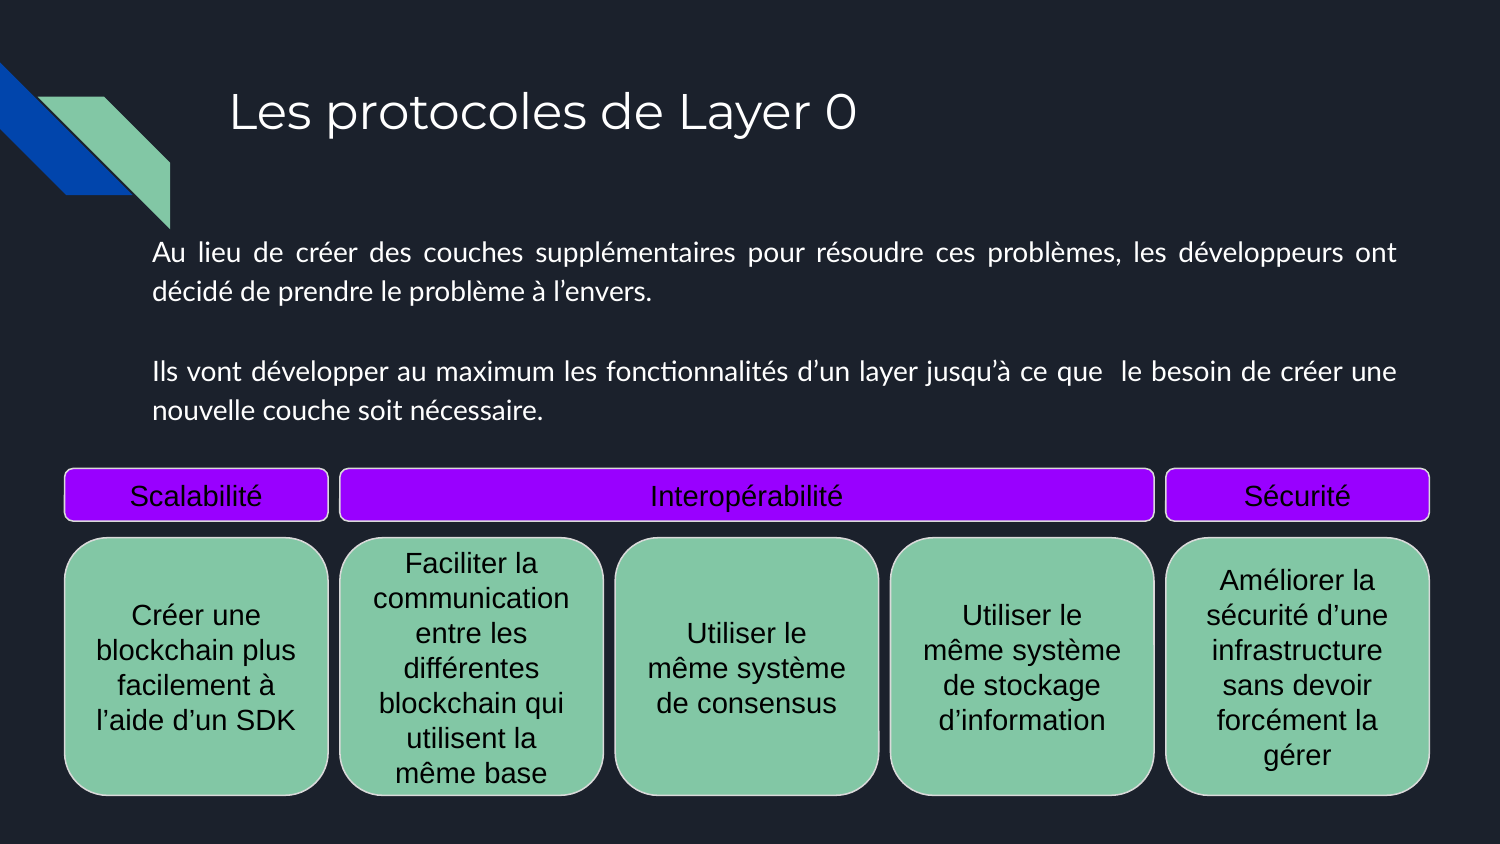

# Les protocoles de Layer 0
Au lieu de créer des couches supplémentaires pour résoudre ces problèmes, les développeurs ont décidé de prendre le problème à l’envers.
Ils vont développer au maximum les fonctionnalités d’un layer jusqu’à ce que  le besoin de créer une nouvelle couche soit nécessaire.
Scalabilité
Interopérabilité
Sécurité
Créer une blockchain plus facilement à l’aide d’un SDK
Faciliter la communication entre les différentes blockchain qui utilisent la même base
Utiliser le même système de consensus
Utiliser le même système de stockage d’information
Améliorer la sécurité d’une infrastructure sans devoir forcément la gérer